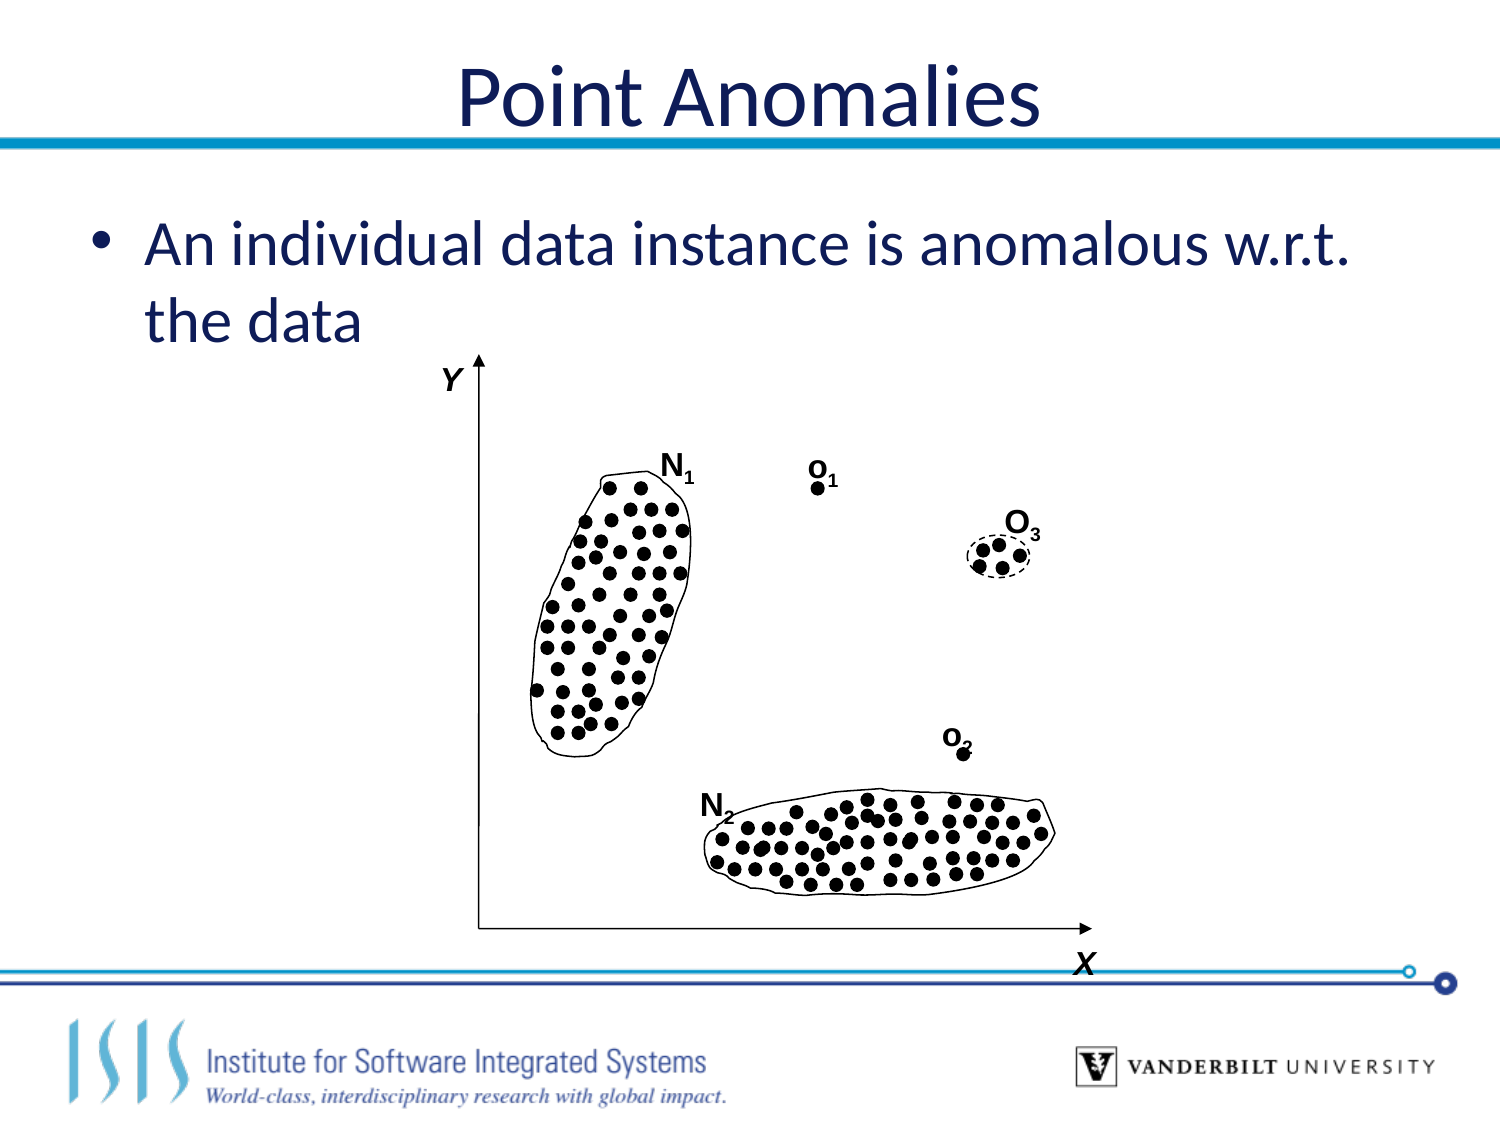

# Point Anomalies
An individual data instance is anomalous w.r.t. the data
Y

N1
o1

O3

o2

N2

X